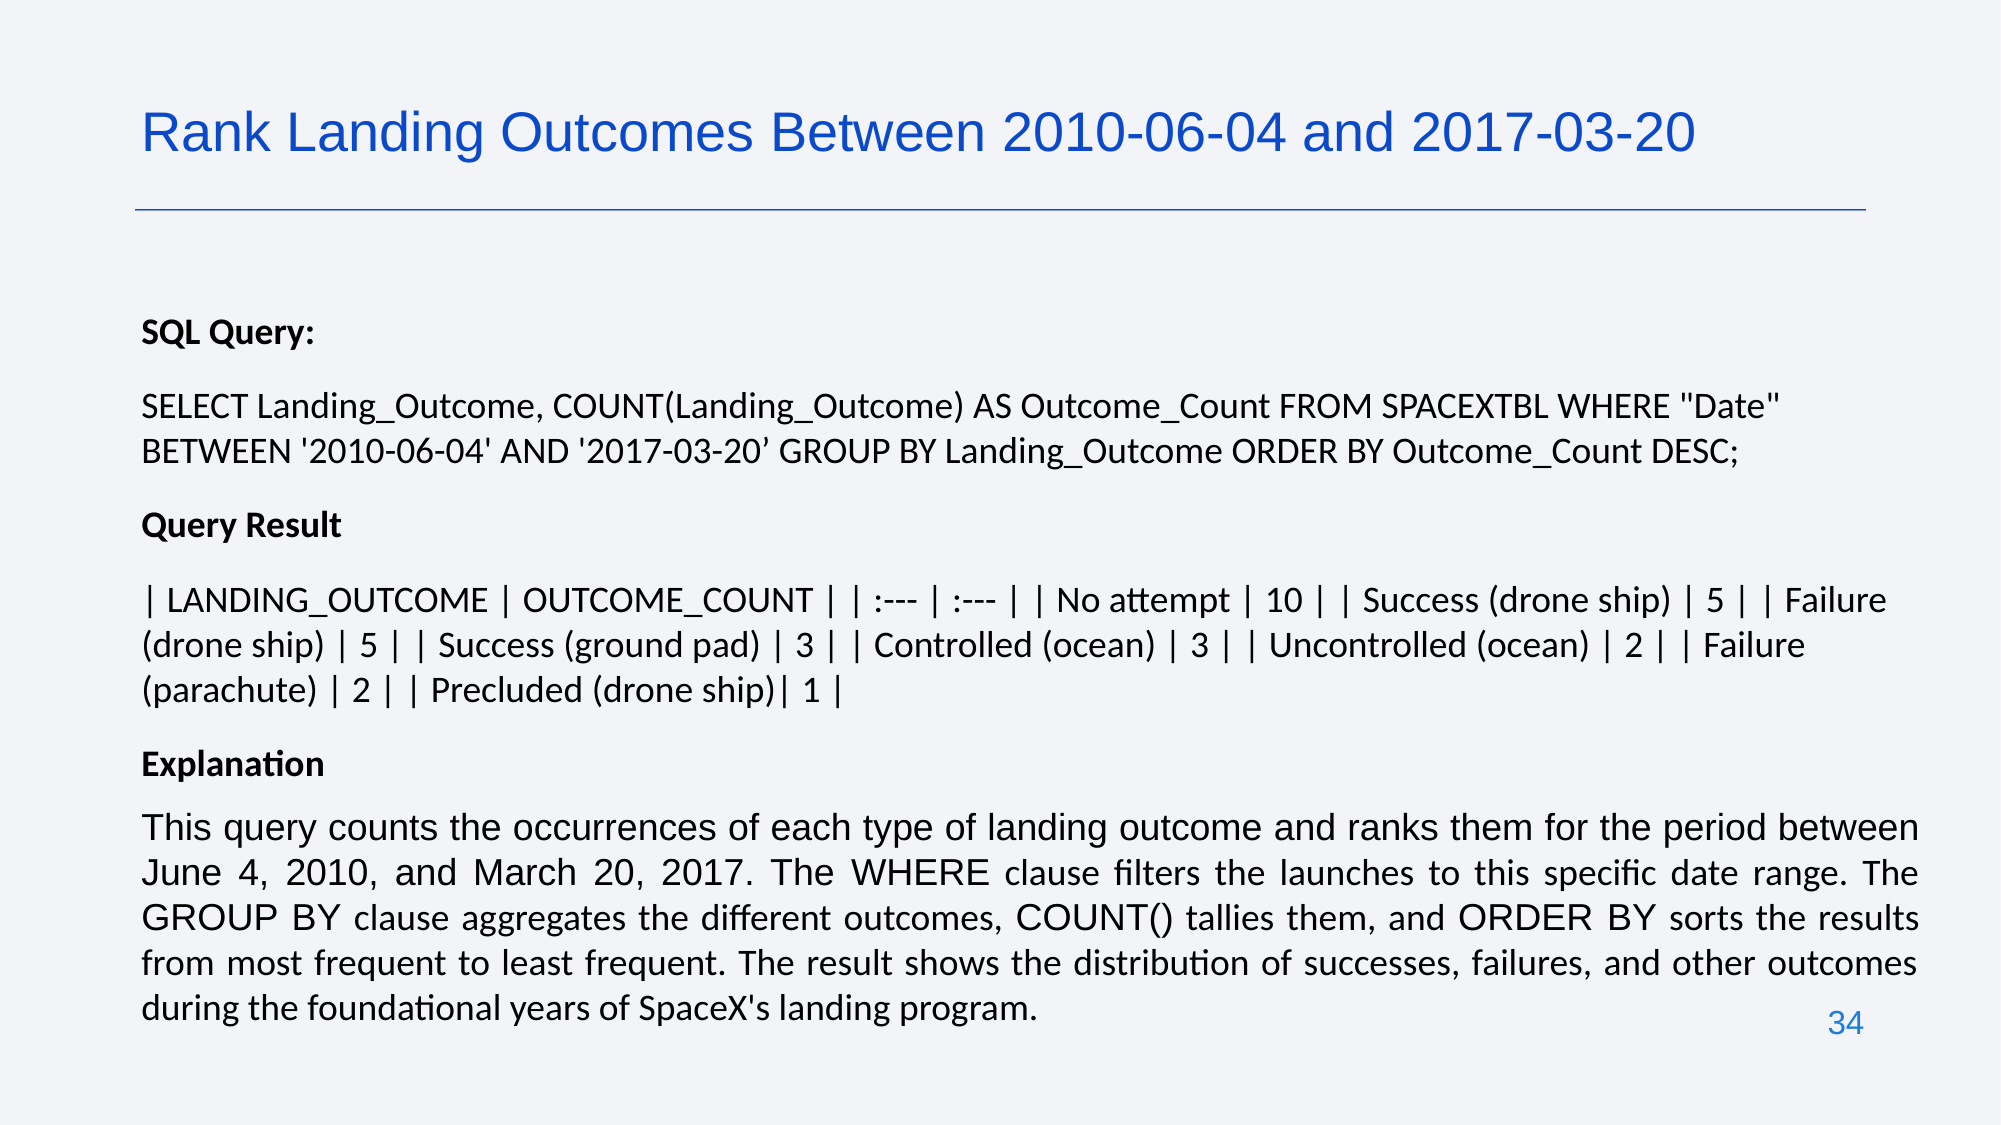

Rank Landing Outcomes Between 2010-06-04 and 2017-03-20
SQL Query:
SELECT Landing_Outcome, COUNT(Landing_Outcome) AS Outcome_Count FROM SPACEXTBL WHERE "Date" BETWEEN '2010-06-04' AND '2017-03-20’ GROUP BY Landing_Outcome ORDER BY Outcome_Count DESC;
Query Result
| LANDING_OUTCOME | OUTCOME_COUNT | | :--- | :--- | | No attempt | 10 | | Success (drone ship) | 5 | | Failure (drone ship) | 5 | | Success (ground pad) | 3 | | Controlled (ocean) | 3 | | Uncontrolled (ocean) | 2 | | Failure (parachute) | 2 | | Precluded (drone ship)| 1 |
Explanation

This query counts the occurrences of each type of landing outcome and ranks them for the period between June 4, 2010, and March 20, 2017. The WHERE clause filters the launches to this specific date range. The GROUP BY clause aggregates the different outcomes, COUNT() tallies them, and ORDER BY sorts the results from most frequent to least frequent. The result shows the distribution of successes, failures, and other outcomes during the foundational years of SpaceX's landing program.

34